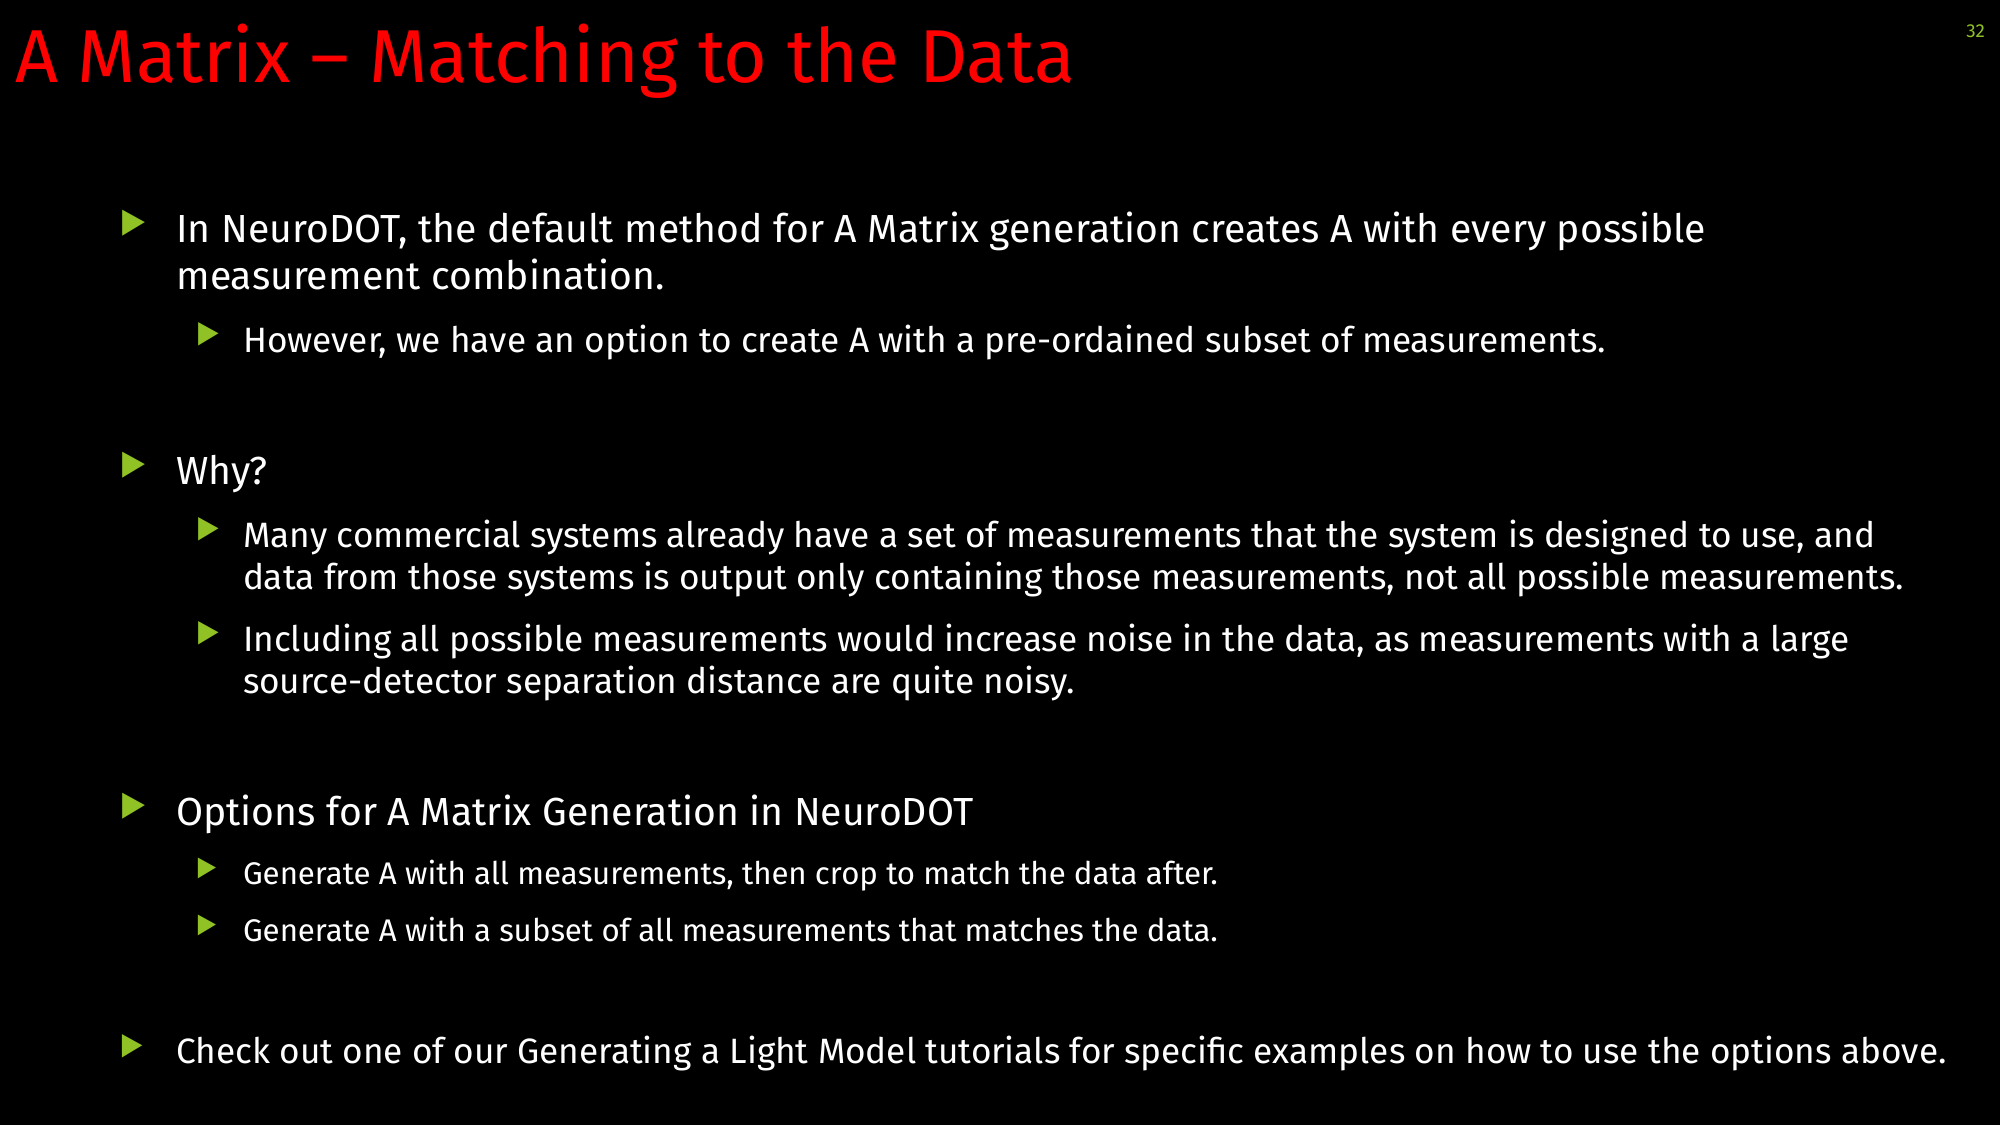

# A Matrix – Matching to the Data
32
In NeuroDOT, the default method for A Matrix generation creates A with every possible measurement combination.
However, we have an option to create A with a pre-ordained subset of measurements.

Why?
Many commercial systems already have a set of measurements that the system is designed to use, and data from those systems is output only containing those measurements, not all possible measurements.
Including all possible measurements would increase noise in the data, as measurements with a large source-detector separation distance are quite noisy.

Options for A Matrix Generation in NeuroDOT
Generate A with all measurements, then crop to match the data after.
Generate A with a subset of all measurements that matches the data.

Check out one of our Generating a Light Model tutorials for specific examples on how to use the options above.